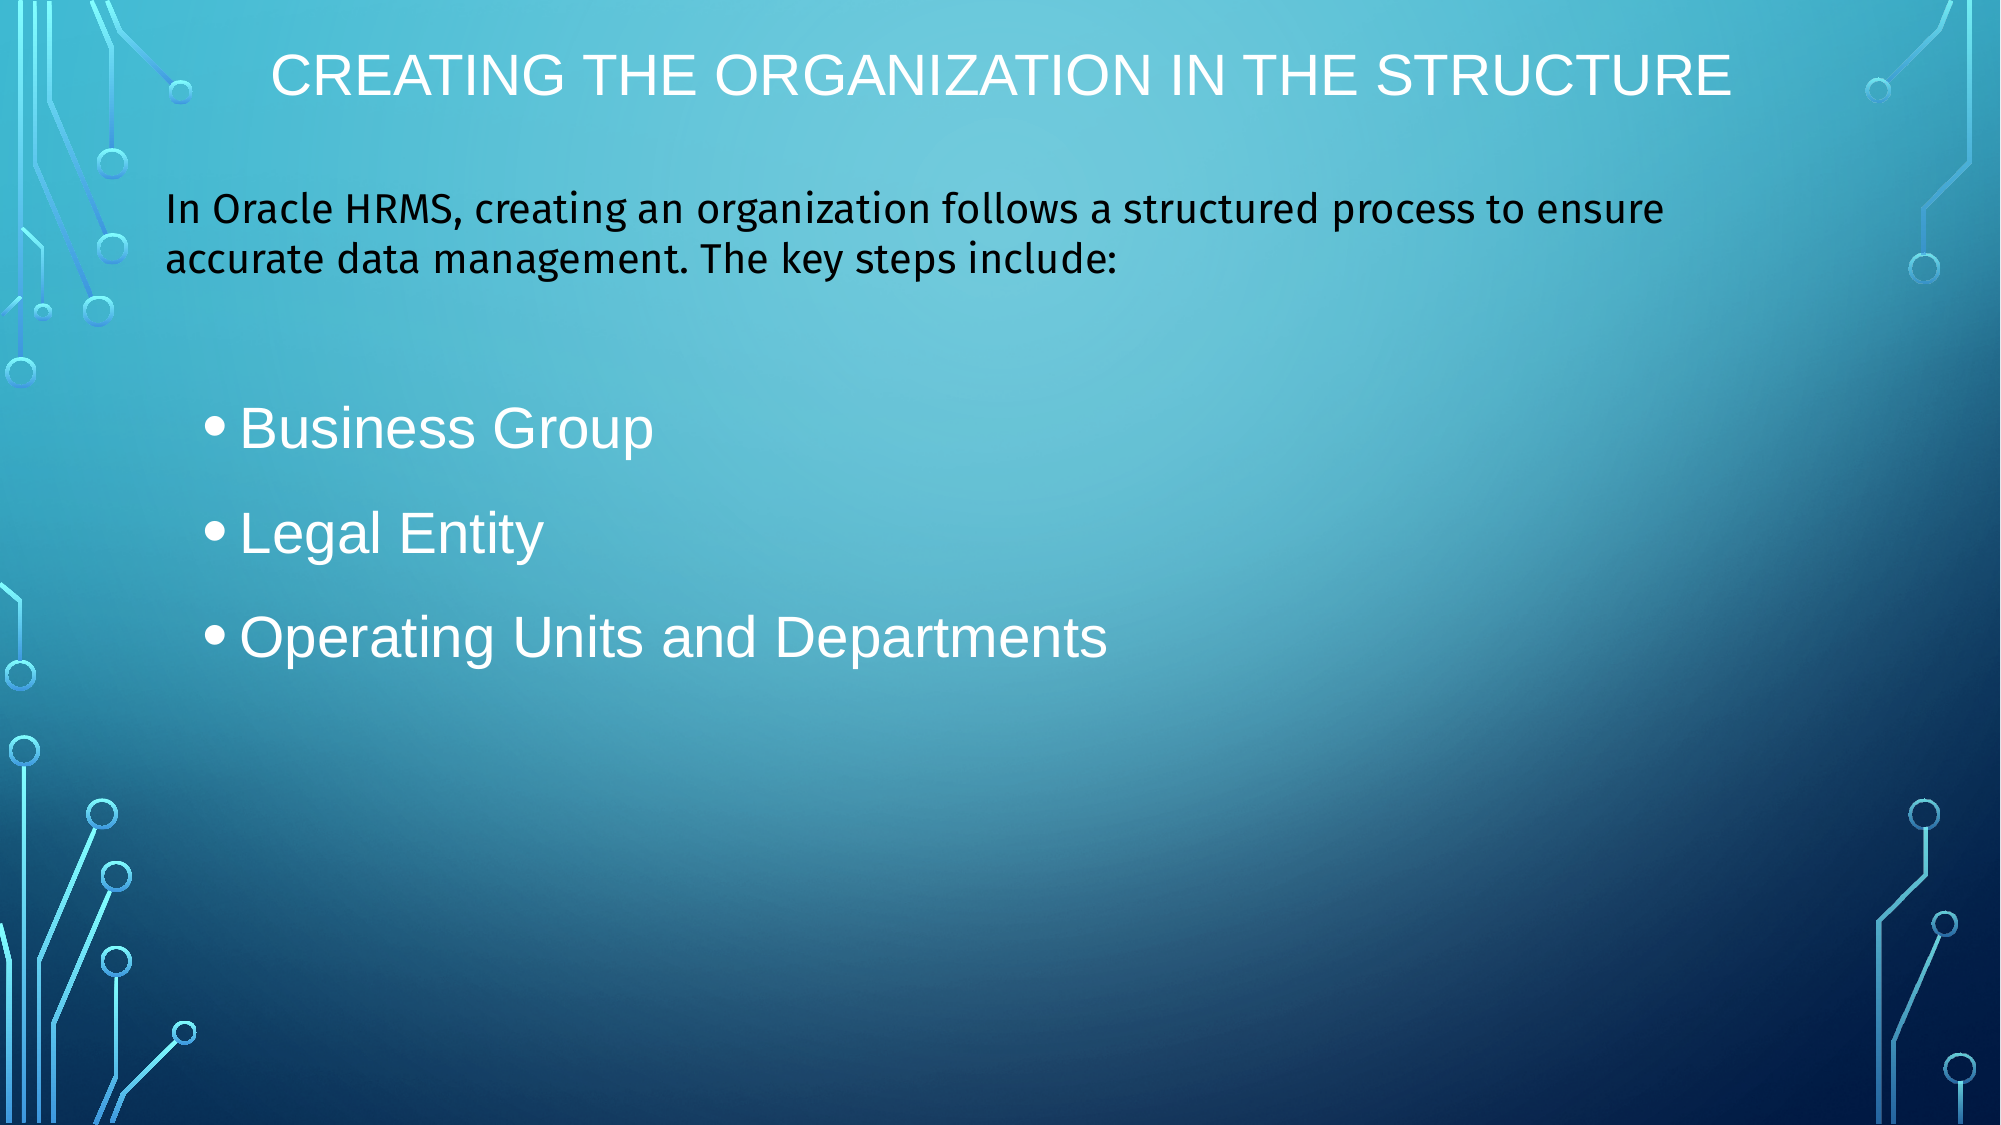

# Creating the Organization in the Structure
In Oracle HRMS, creating an organization follows a structured process to ensure accurate data management. The key steps include:
Business Group
Legal Entity
Operating Units and Departments